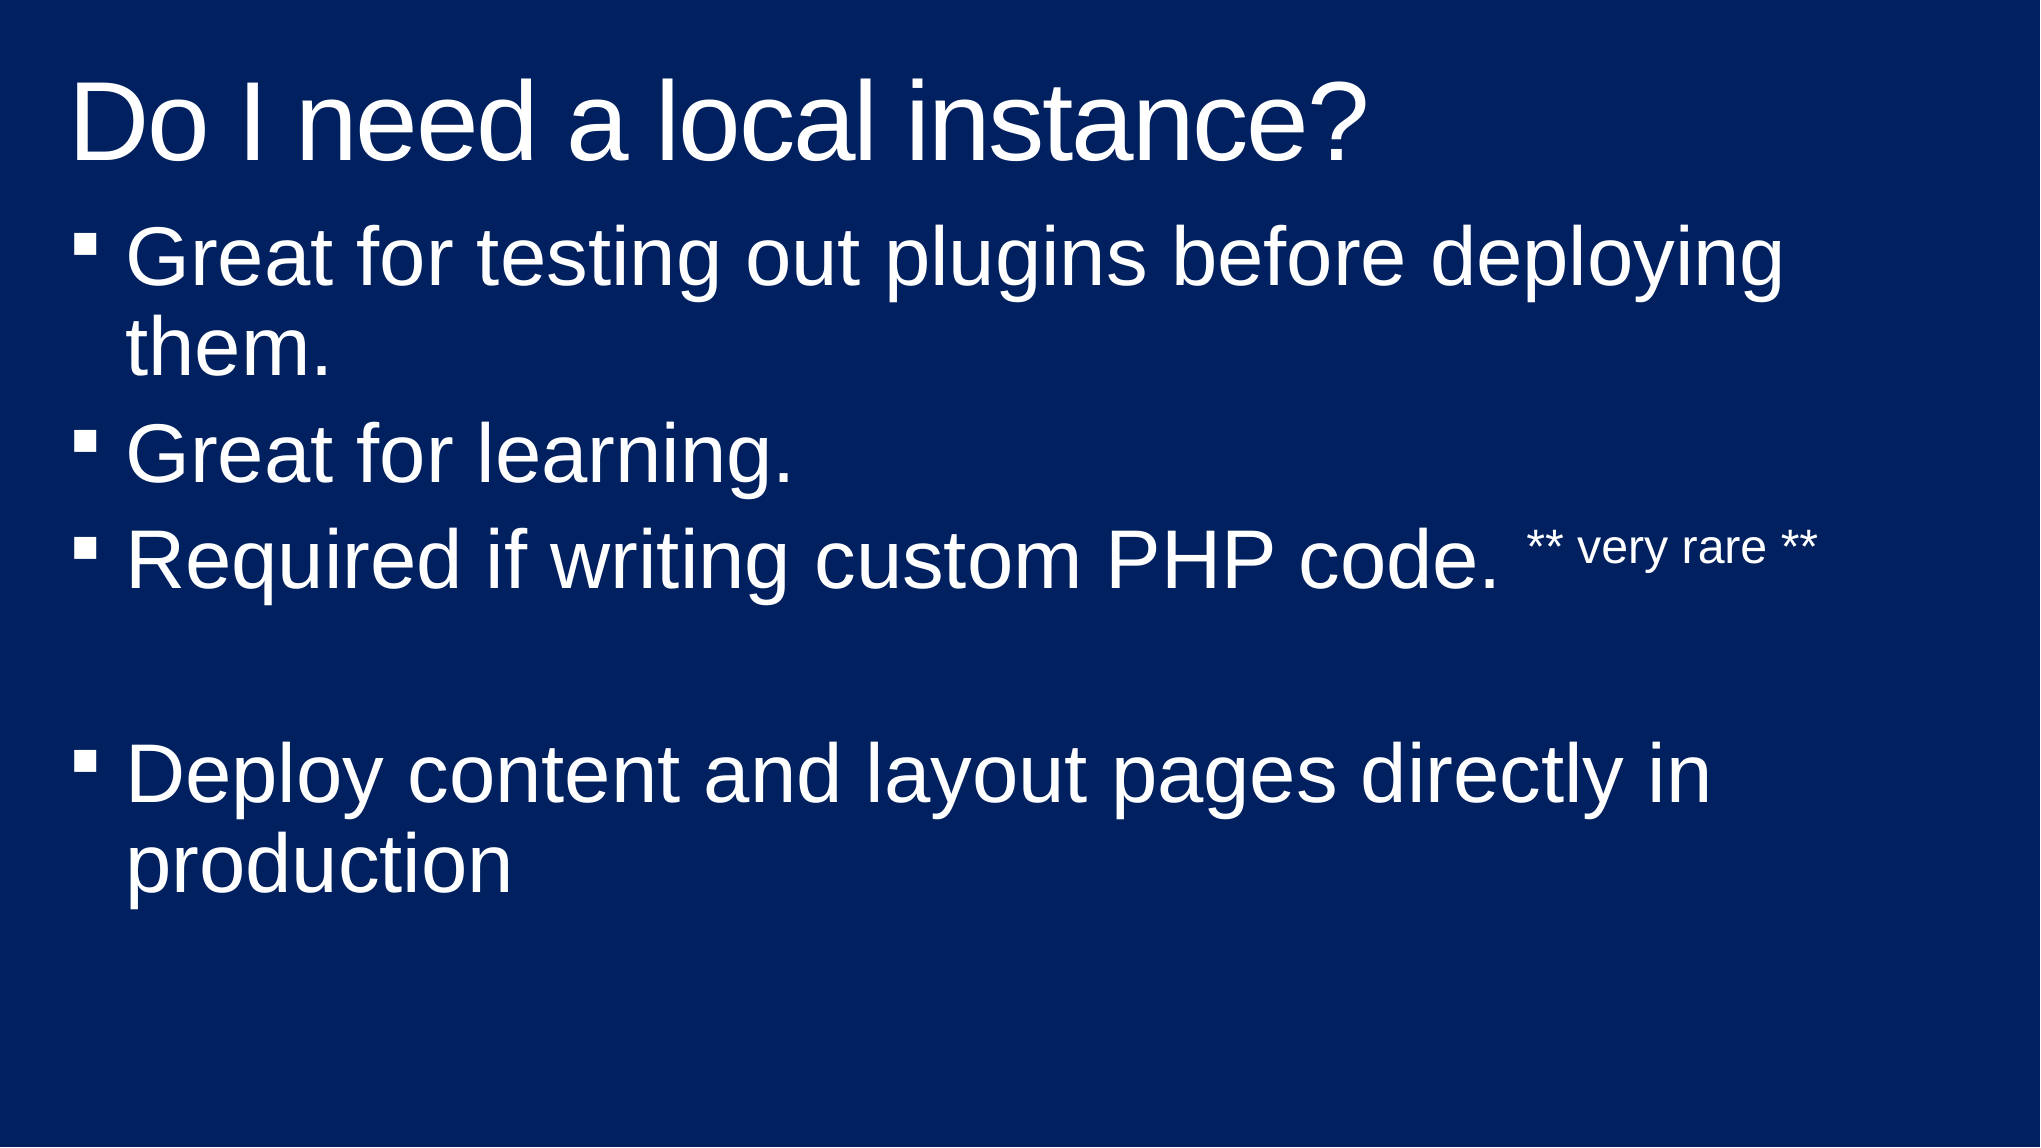

# Do I need a local instance?
Great for testing out plugins before deploying them.
Great for learning.
Required if writing custom PHP code. ** very rare **

Deploy content and layout pages directly in production